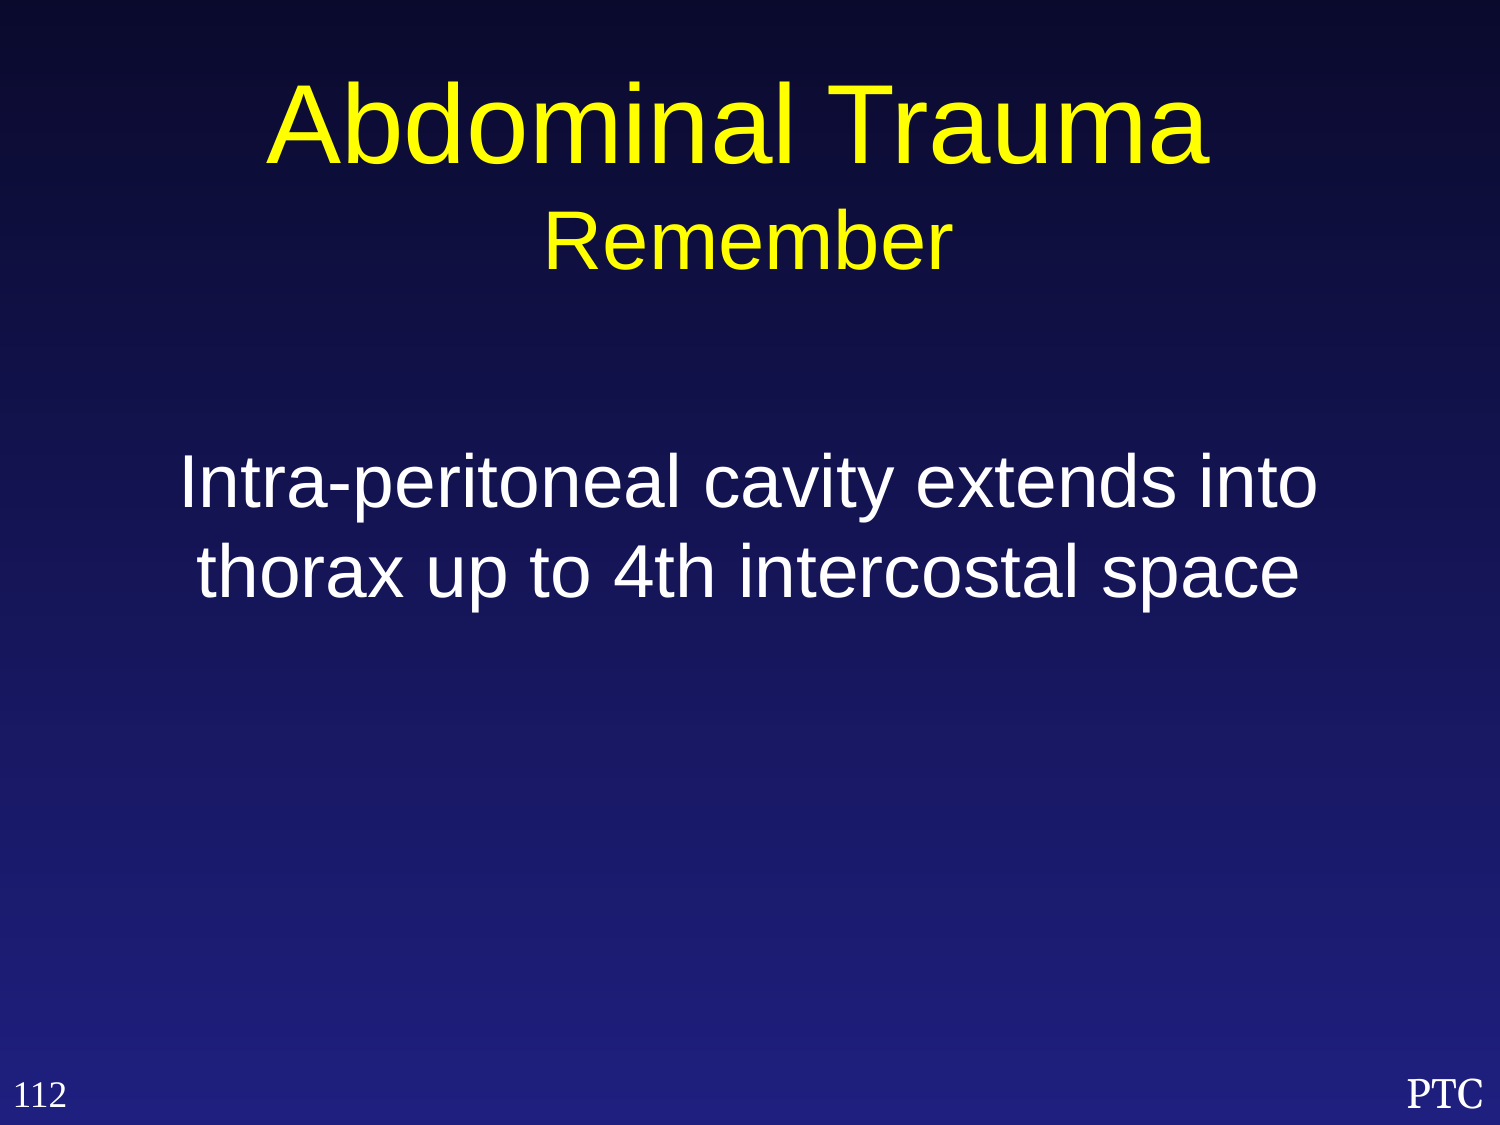

Abdominal Trauma
Remember
Intra-peritoneal cavity extends into thorax up to 4th intercostal space
112